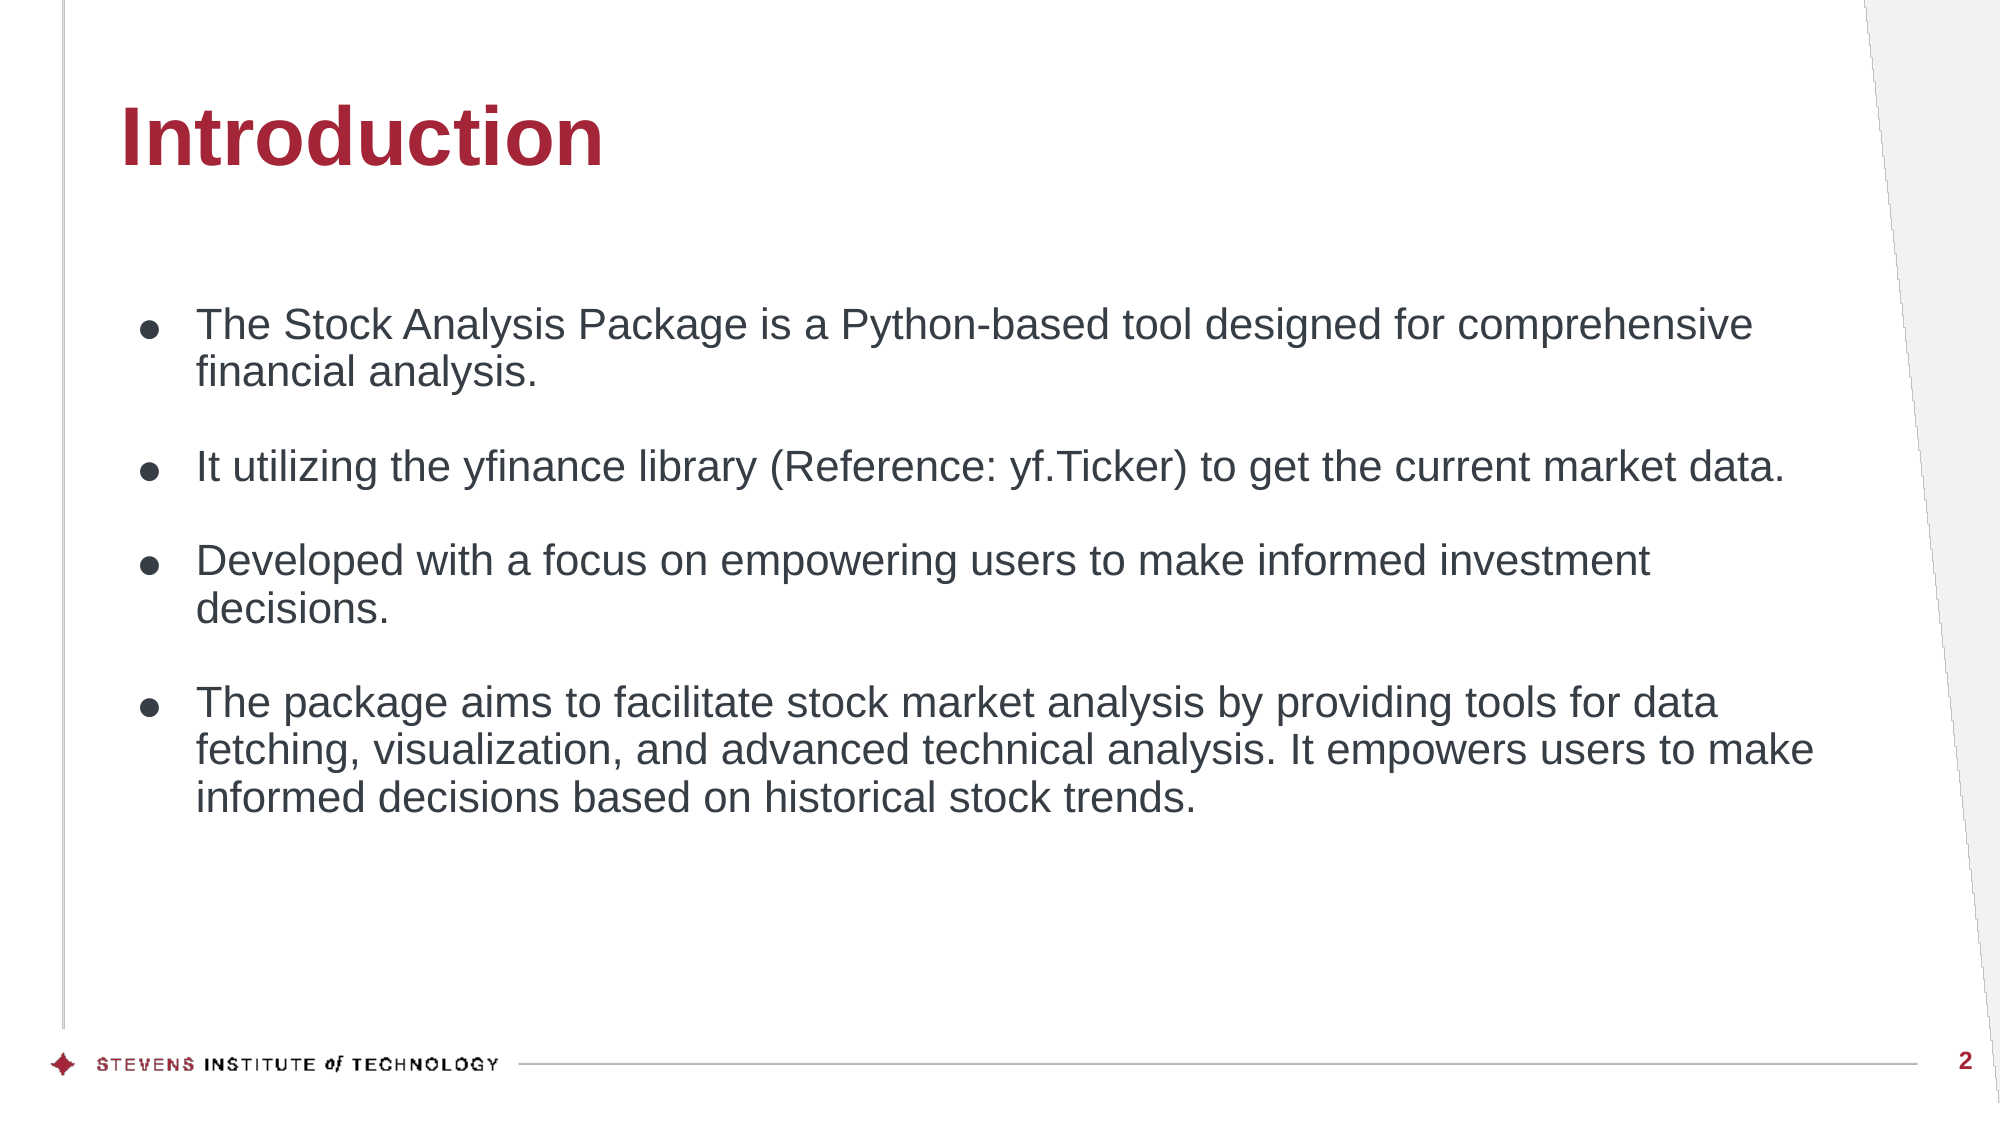

# Introduction
The Stock Analysis Package is a Python-based tool designed for comprehensive financial analysis.

It utilizing the yfinance library (Reference: yf.Ticker) to get the current market data.

Developed with a focus on empowering users to make informed investment decisions.

The package aims to facilitate stock market analysis by providing tools for data fetching, visualization, and advanced technical analysis. It empowers users to make informed decisions based on historical stock trends.
2